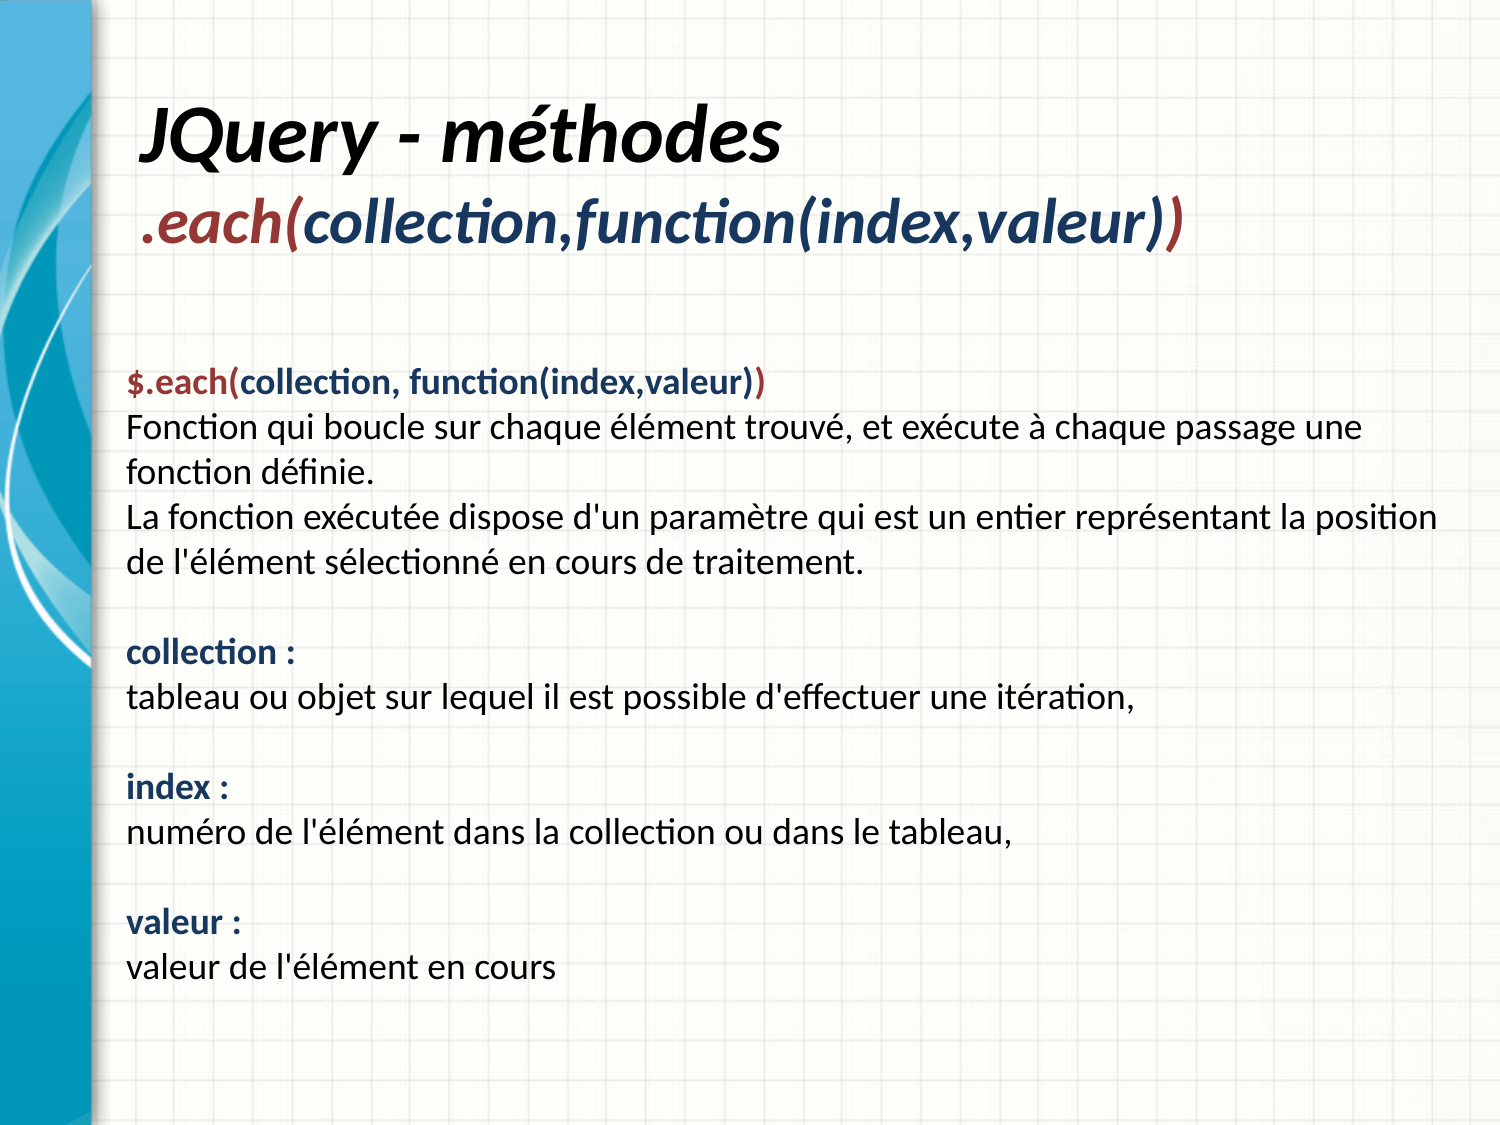

# JQuery - méthodes .each(collection,function(index,valeur))
$.each(collection, function(index,valeur))
Fonction qui boucle sur chaque élément trouvé, et exécute à chaque passage une fonction définie.
La fonction exécutée dispose d'un paramètre qui est un entier représentant la position de l'élément sélectionné en cours de traitement.

collection :
tableau ou objet sur lequel il est possible d'effectuer une itération,

index :
numéro de l'élément dans la collection ou dans le tableau,

valeur :
valeur de l'élément en cours